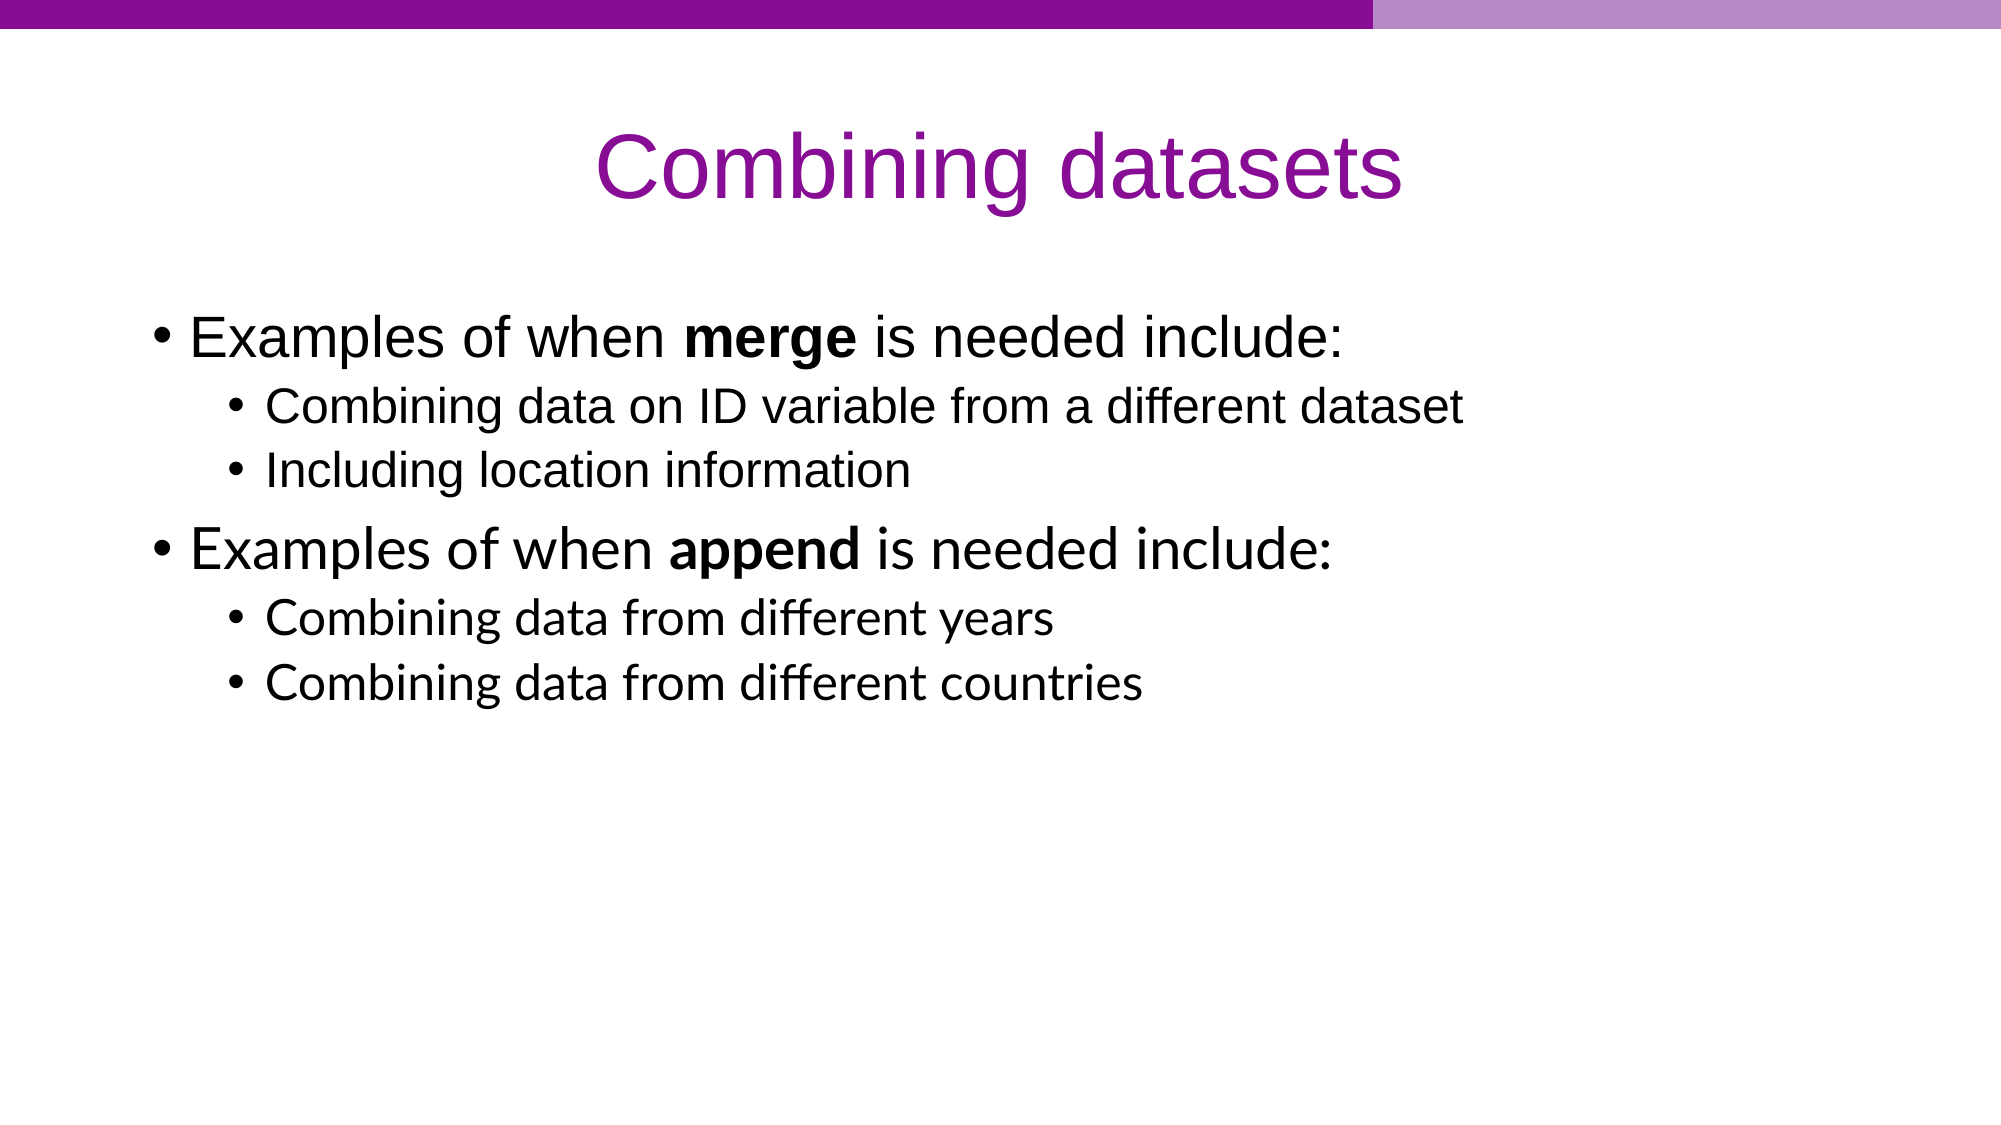

# Combining datasets
Examples of when merge is needed include:
Combining data on ID variable from a different dataset
Including location information
Examples of when append is needed include:
Combining data from different years
Combining data from different countries